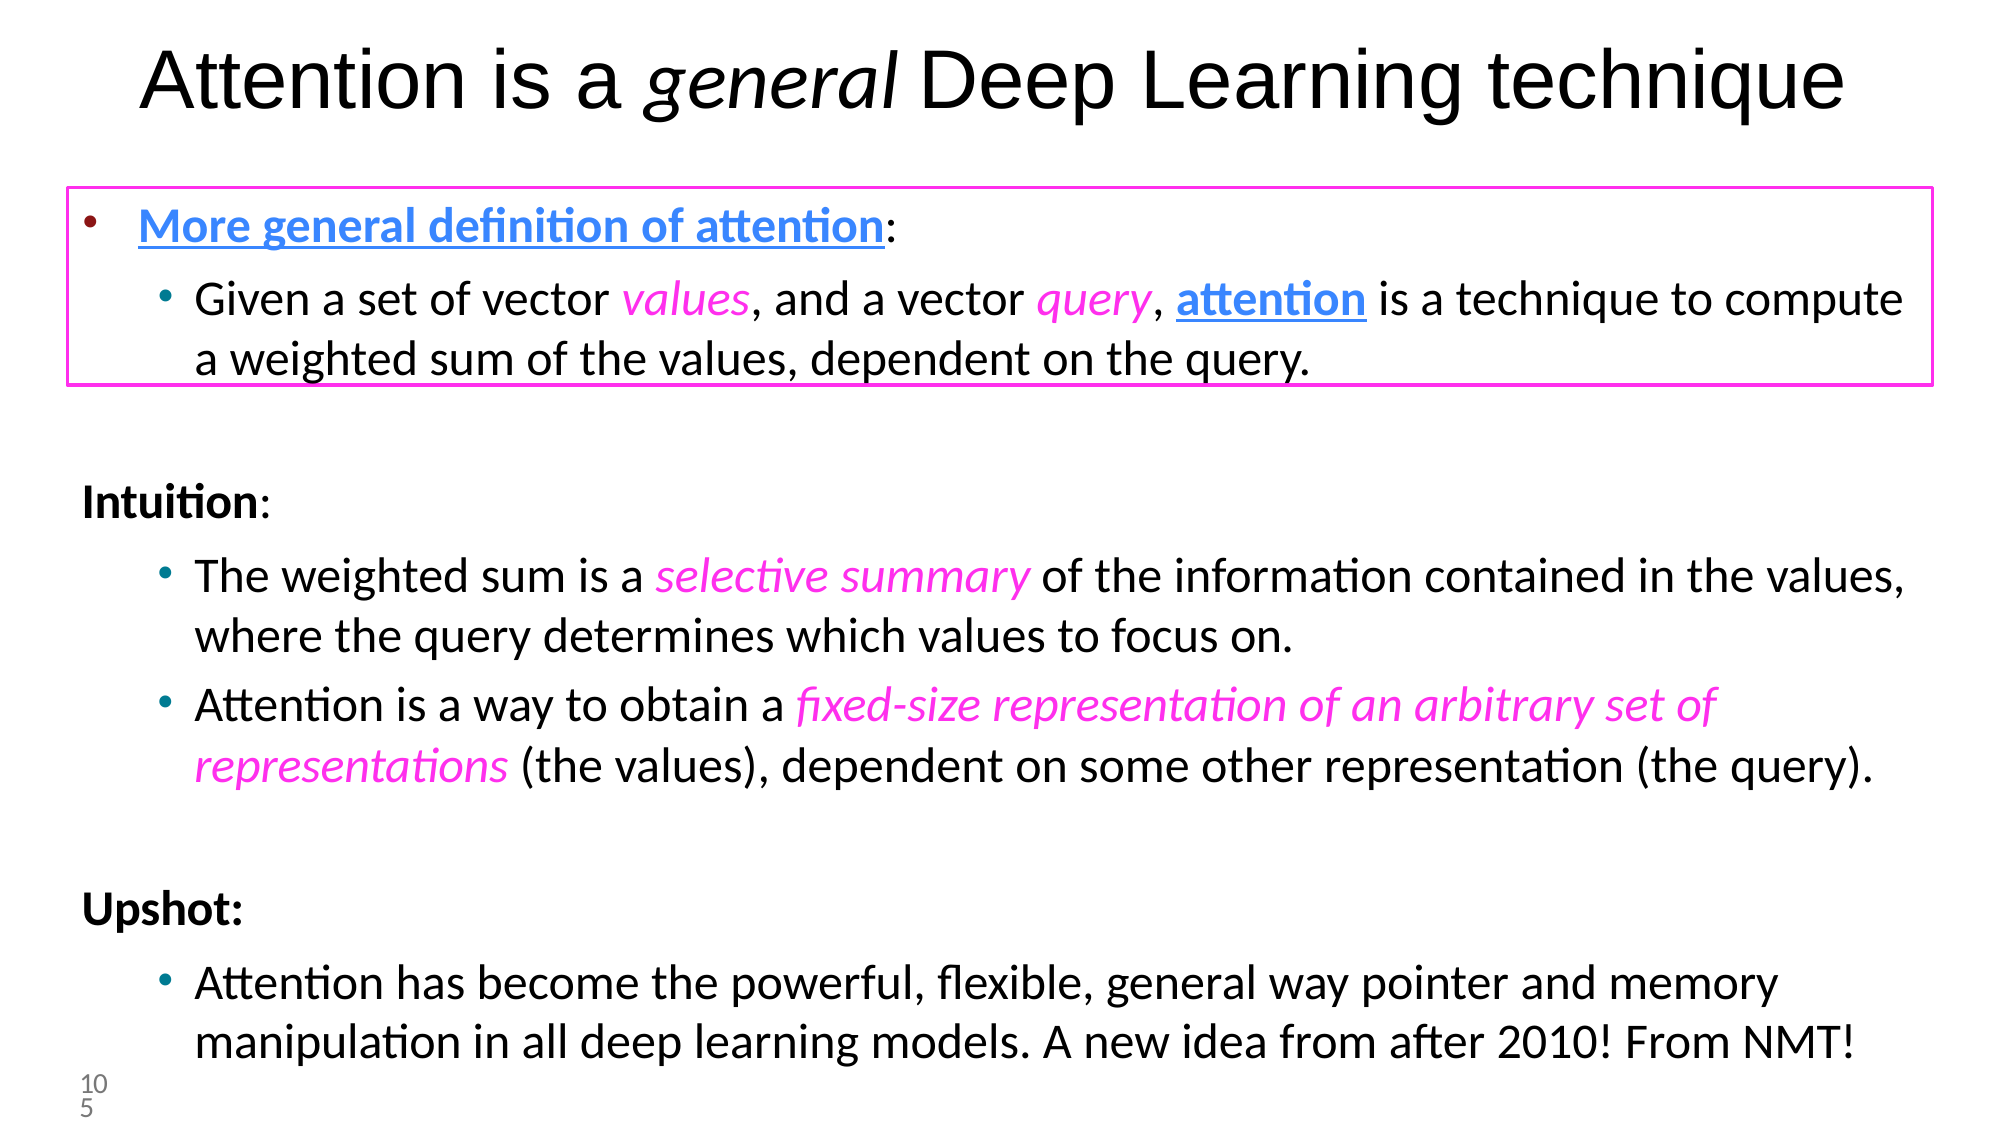

# Attention is a general Deep Learning technique
More general definition of attention:
Given a set of vector values, and a vector query, attention is a technique to compute a weighted sum of the values, dependent on the query.
Intuition:
The weighted sum is a selective summary of the information contained in the values, where the query determines which values to focus on.
Attention is a way to obtain a fixed-size representation of an arbitrary set of representations (the values), dependent on some other representation (the query).

Upshot:
Attention has become the powerful, flexible, general way pointer and memory manipulation in all deep learning models. A new idea from after 2010! From NMT!
105